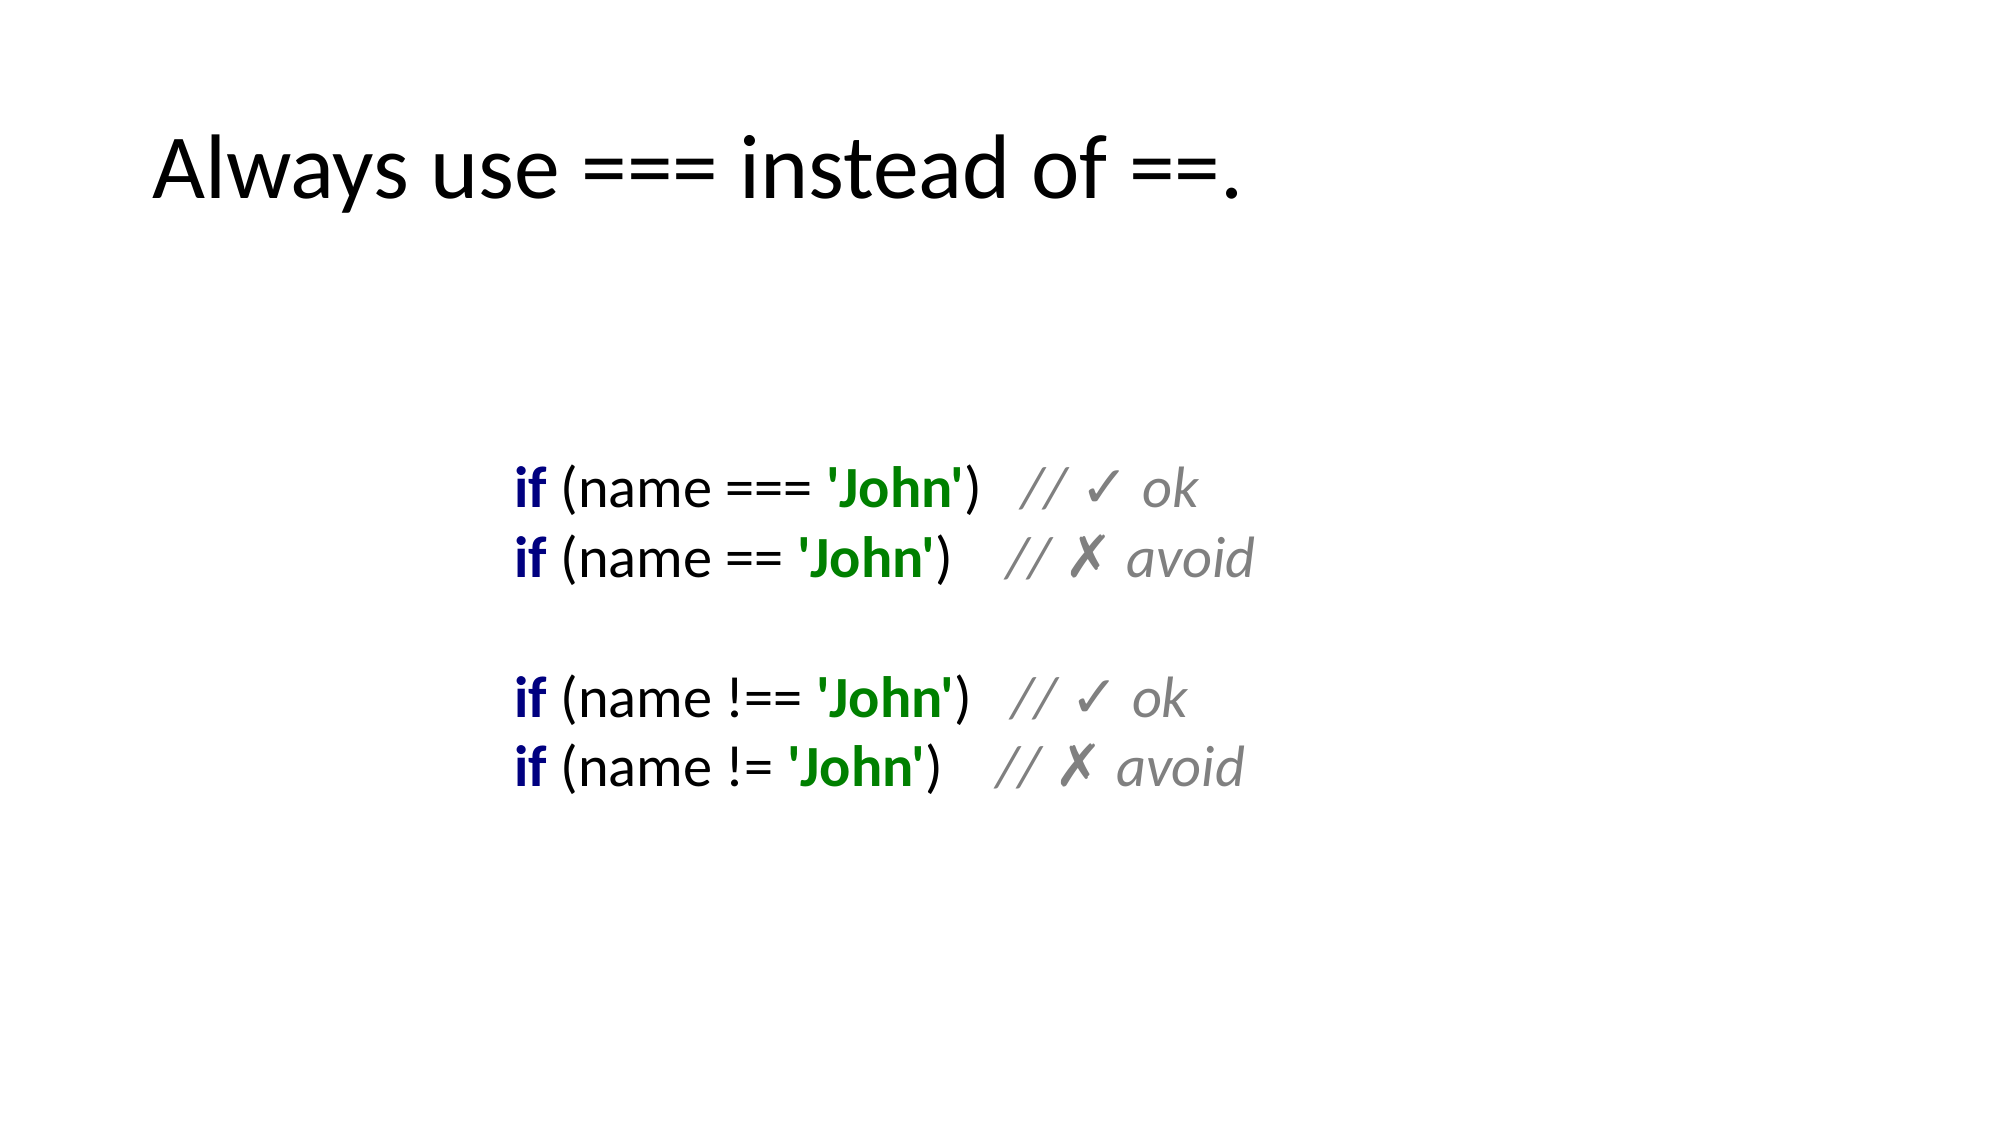

# Always use === instead of ==.
if (name === 'John')   // ✓ ok
if (name == 'John')    // ✗ avoid
if (name !== 'John')   // ✓ ok
if (name != 'John')    // ✗ avoid